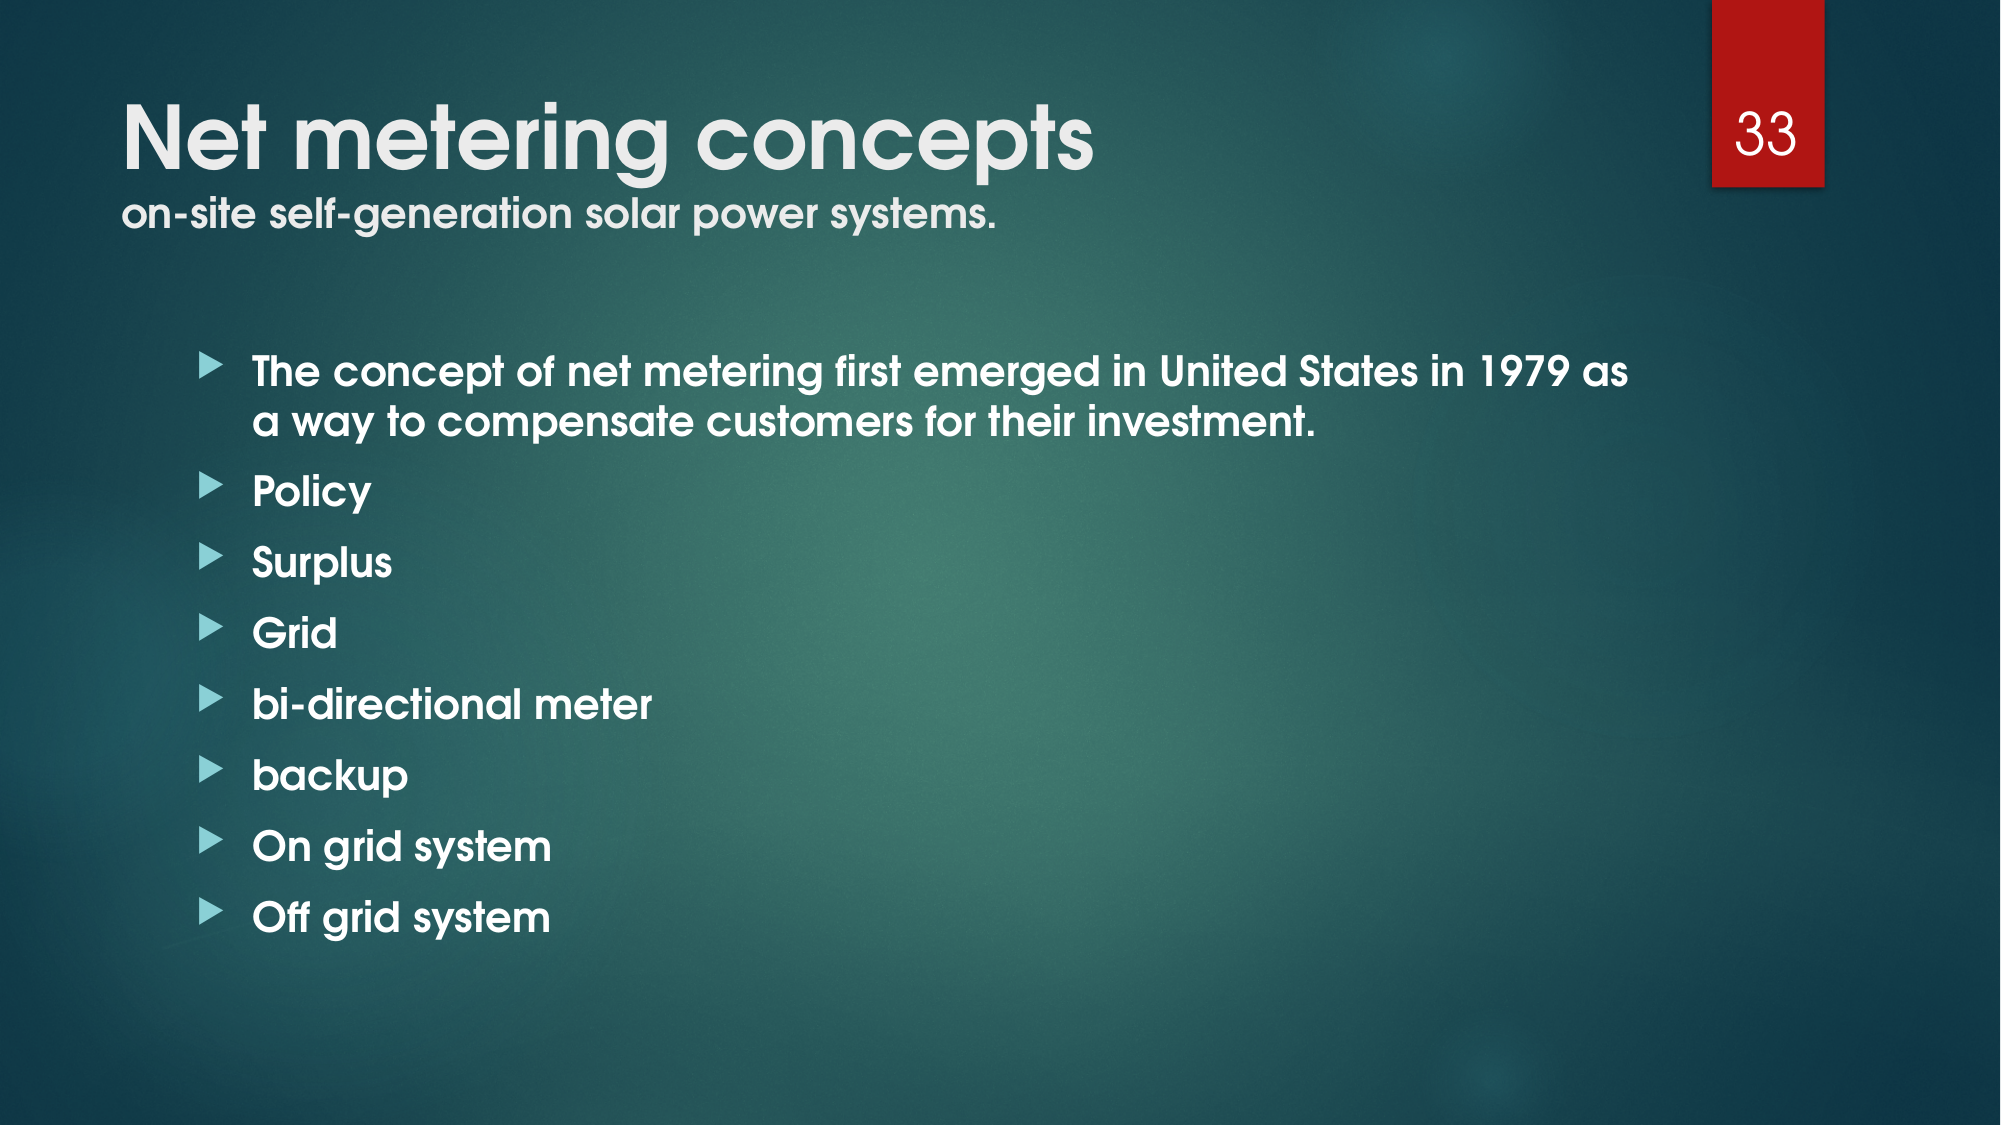

33
# Net metering concepts on-site self-generation solar power systems.
The concept of net metering first emerged in United States in 1979 as a way to compensate customers for their investment.
Policy
Surplus
Grid
bi-directional meter
backup
On grid system
Off grid system